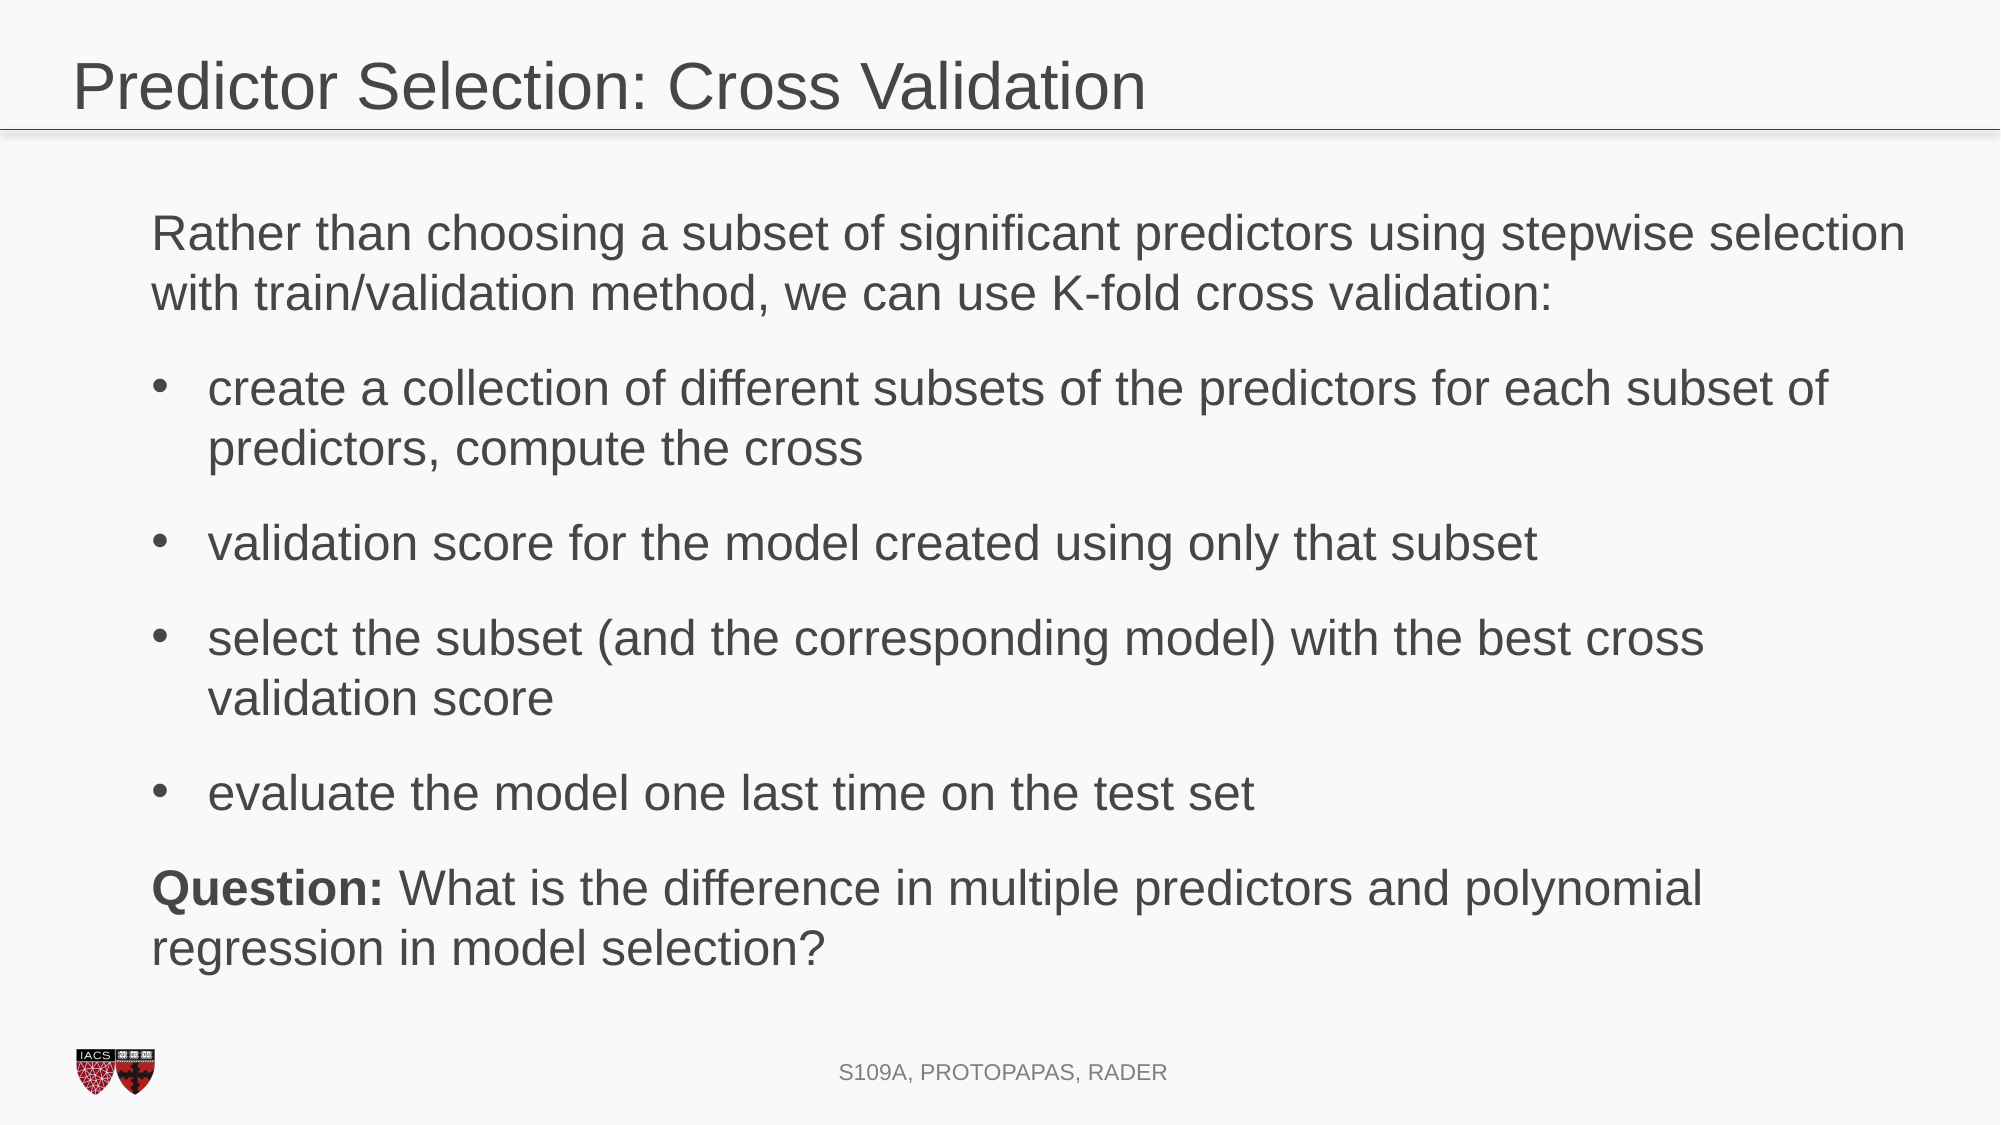

# Predictor Selection: Cross Validation
Rather than choosing a subset of significant predictors using stepwise selection with train/validation method, we can use K-fold cross validation:
create a collection of different subsets of the predictors for each subset of predictors, compute the cross
validation score for the model created using only that subset
select the subset (and the corresponding model) with the best cross validation score
evaluate the model one last time on the test set
Question: What is the difference in multiple predictors and polynomial regression in model selection?